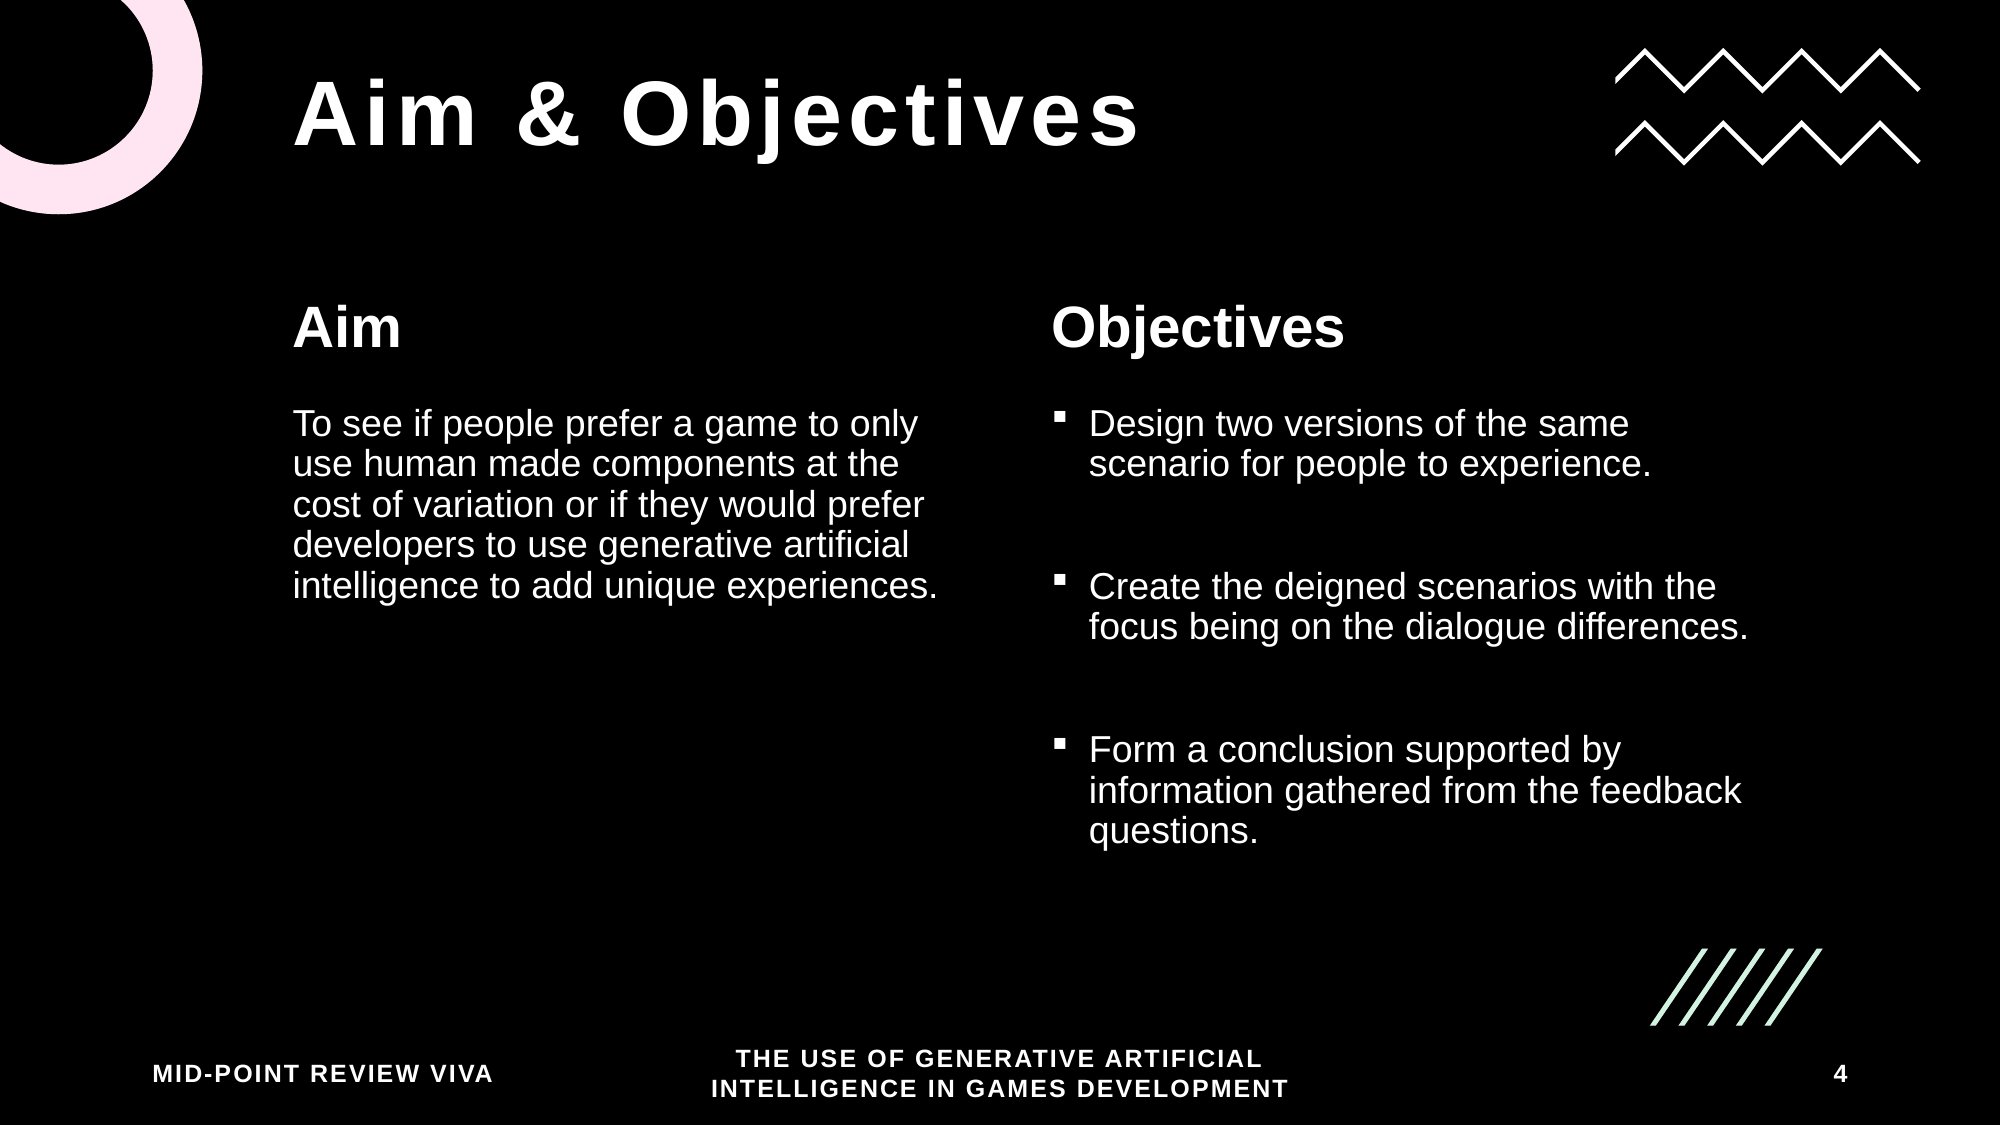

# Aim & Objectives
Aim
Objectives
To see if people prefer a game to only use human made components at the cost of variation or if they would prefer developers to use generative artificial intelligence to add unique experiences.
Design two versions of the same scenario for people to experience.

Create the deigned scenarios with the focus being on the dialogue differences.

Form a conclusion supported by information gathered from the feedback questions.
MID-Point Review viva
The use of generative artificial intelligence in games development
4